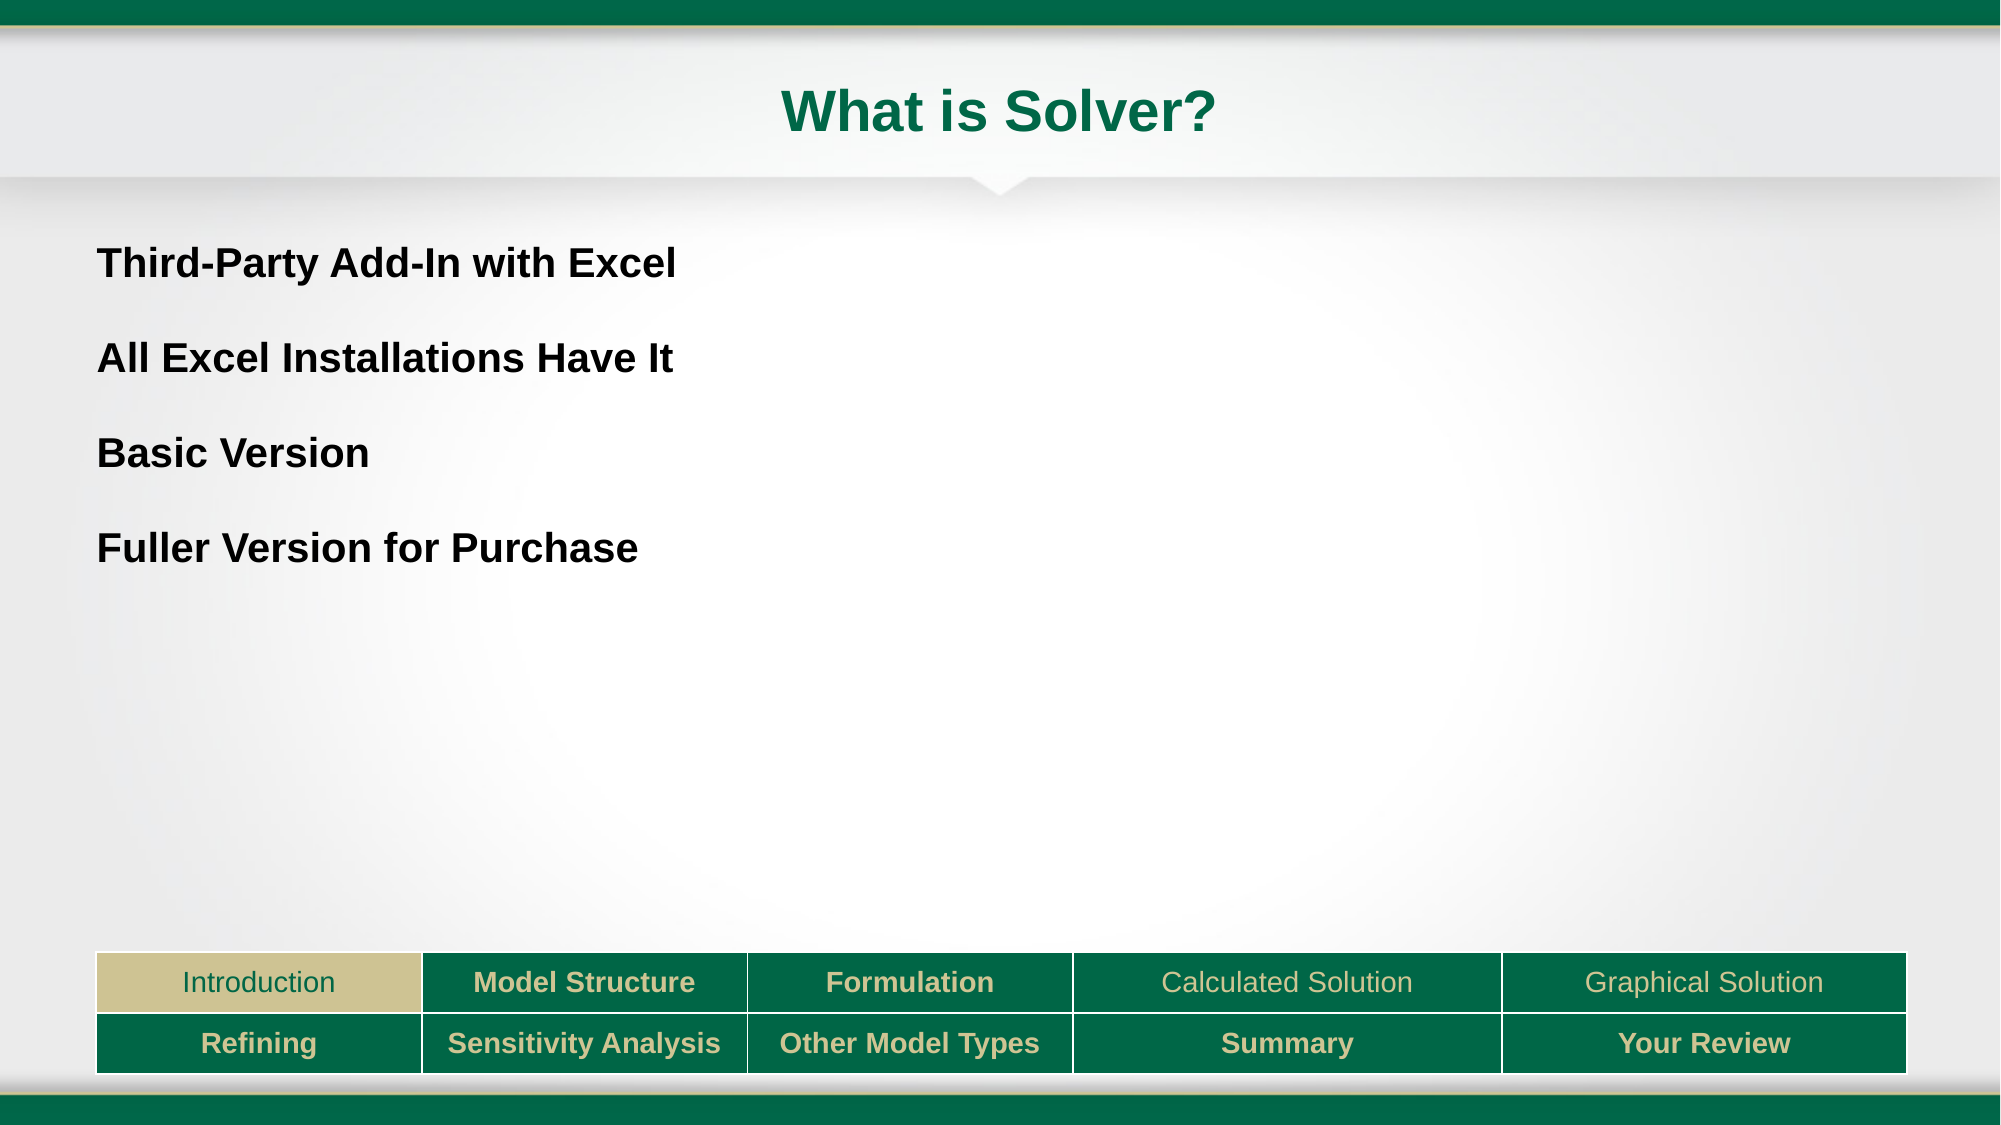

# What is Solver?
Third-Party Add-In with Excel
All Excel Installations Have It
Basic Version
Fuller Version for Purchase
| Introduction | Model Structure | Formulation | Calculated Solution | Graphical Solution |
| --- | --- | --- | --- | --- |
| Refining | Sensitivity Analysis | Other Model Types | Summary | Your Review |